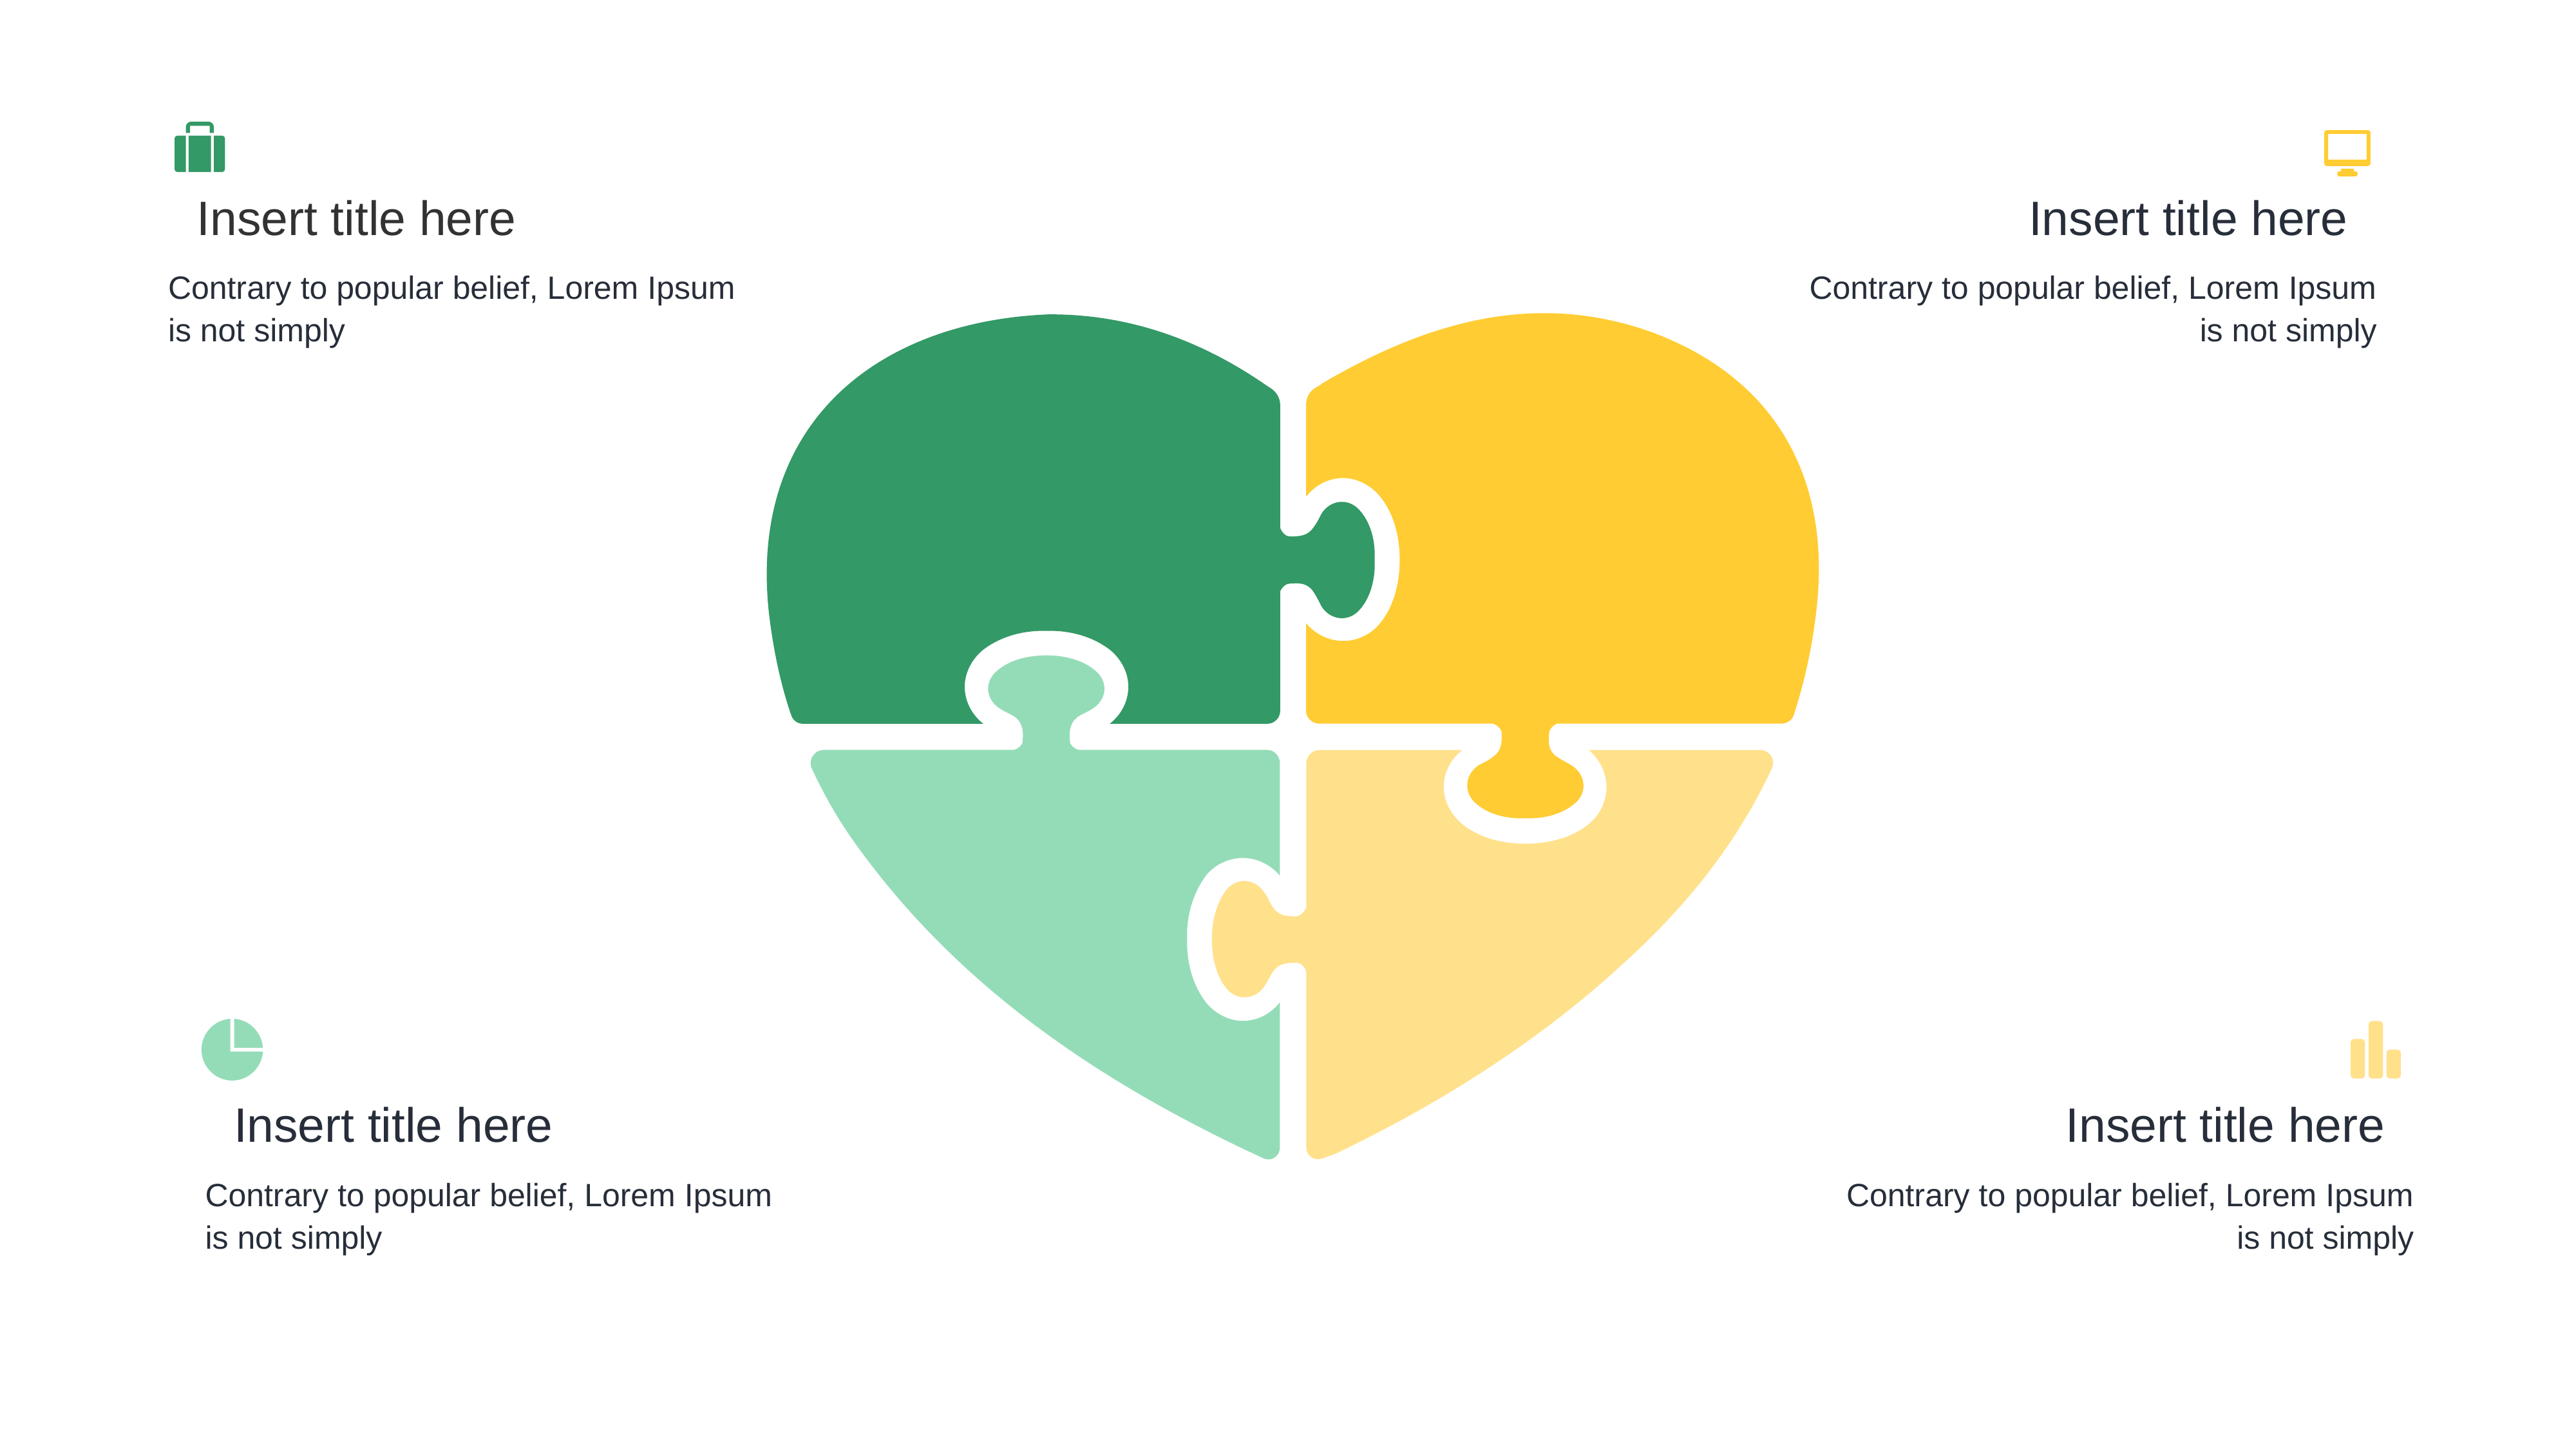

Insert title here
Insert title here
Contrary to popular belief, Lorem Ipsum is not simply
Contrary to popular belief, Lorem Ipsum is not simply

Insert title here
Insert title here
Contrary to popular belief, Lorem Ipsum is not simply
Contrary to popular belief, Lorem Ipsum is not simply